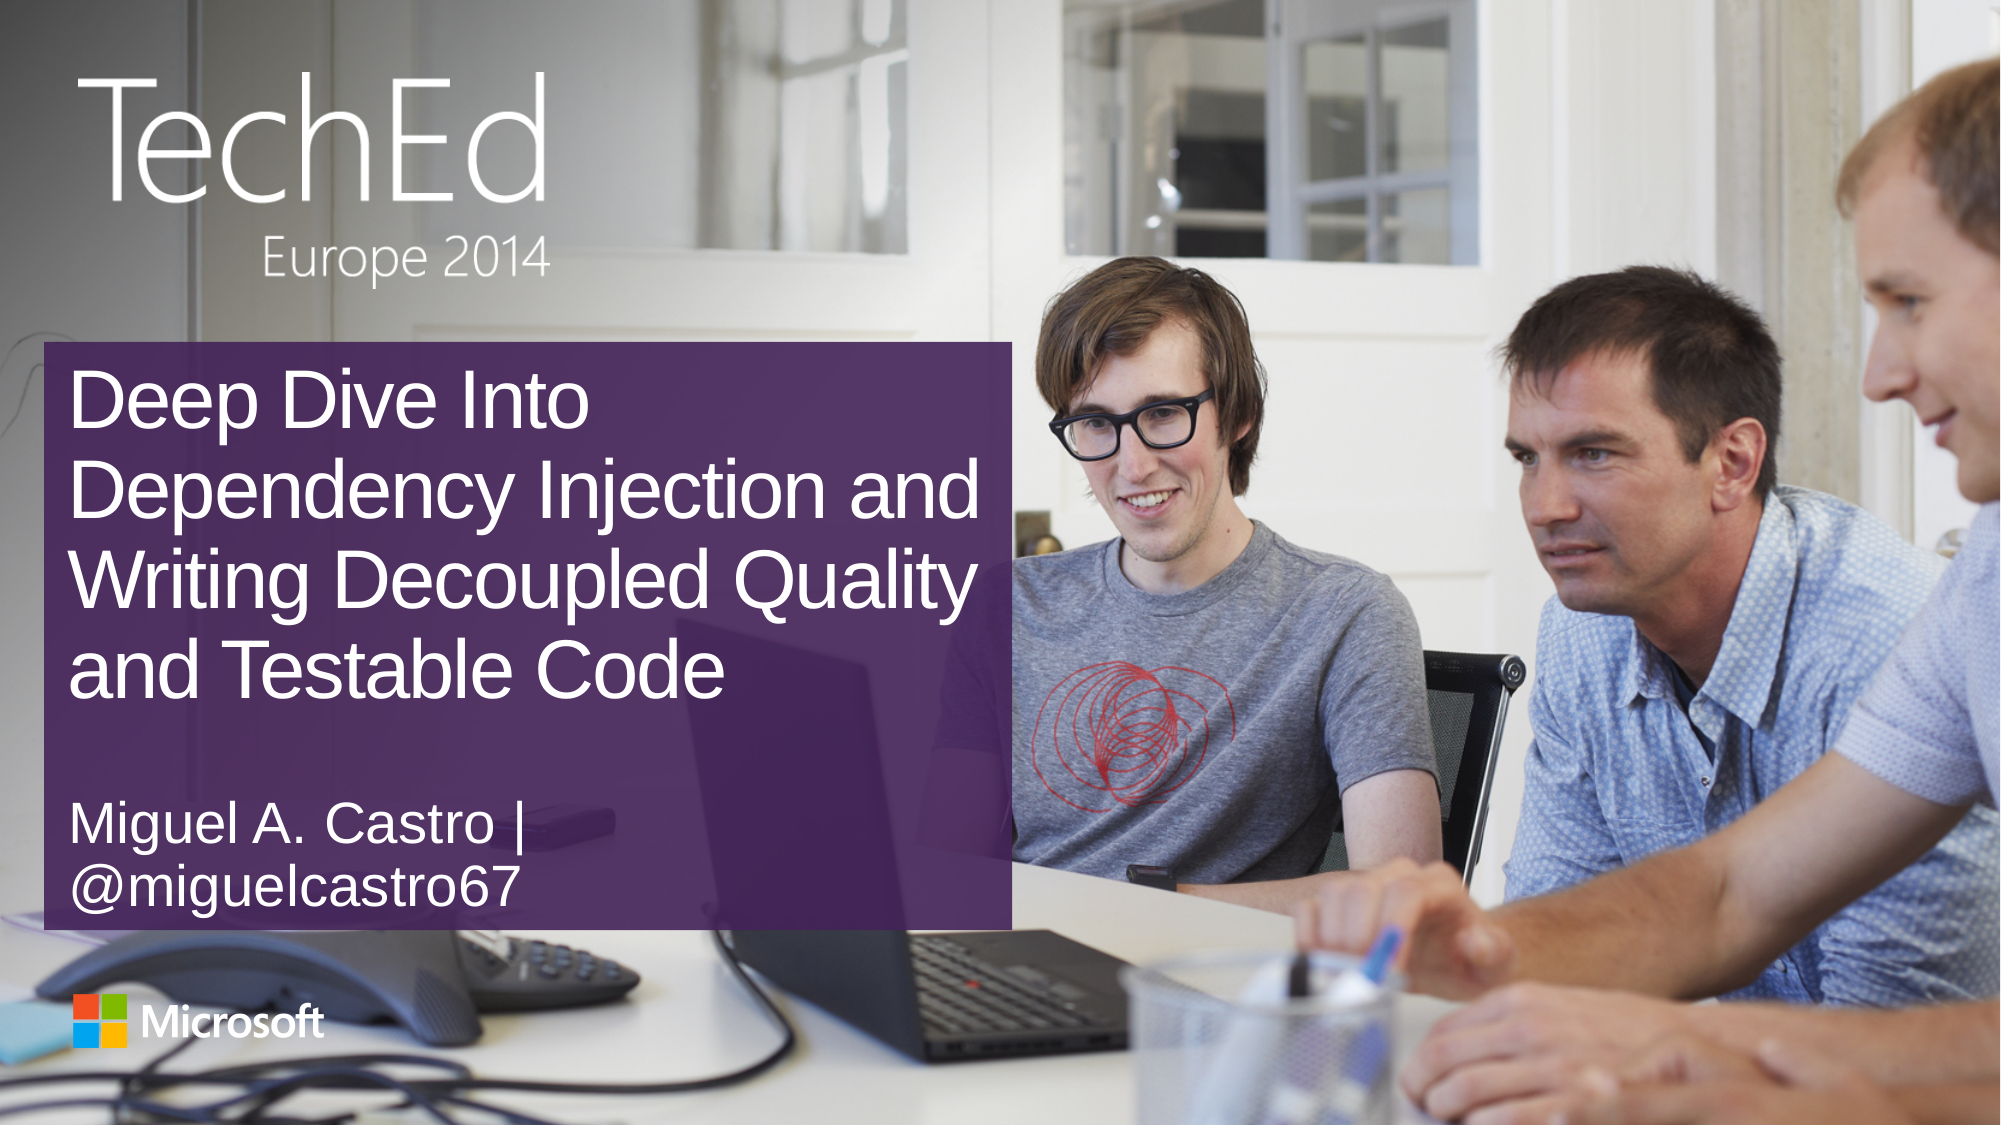

# Deep Dive Into Dependency Injection and Writing Decoupled Quality and Testable Code
Miguel A. Castro | @miguelcastro67